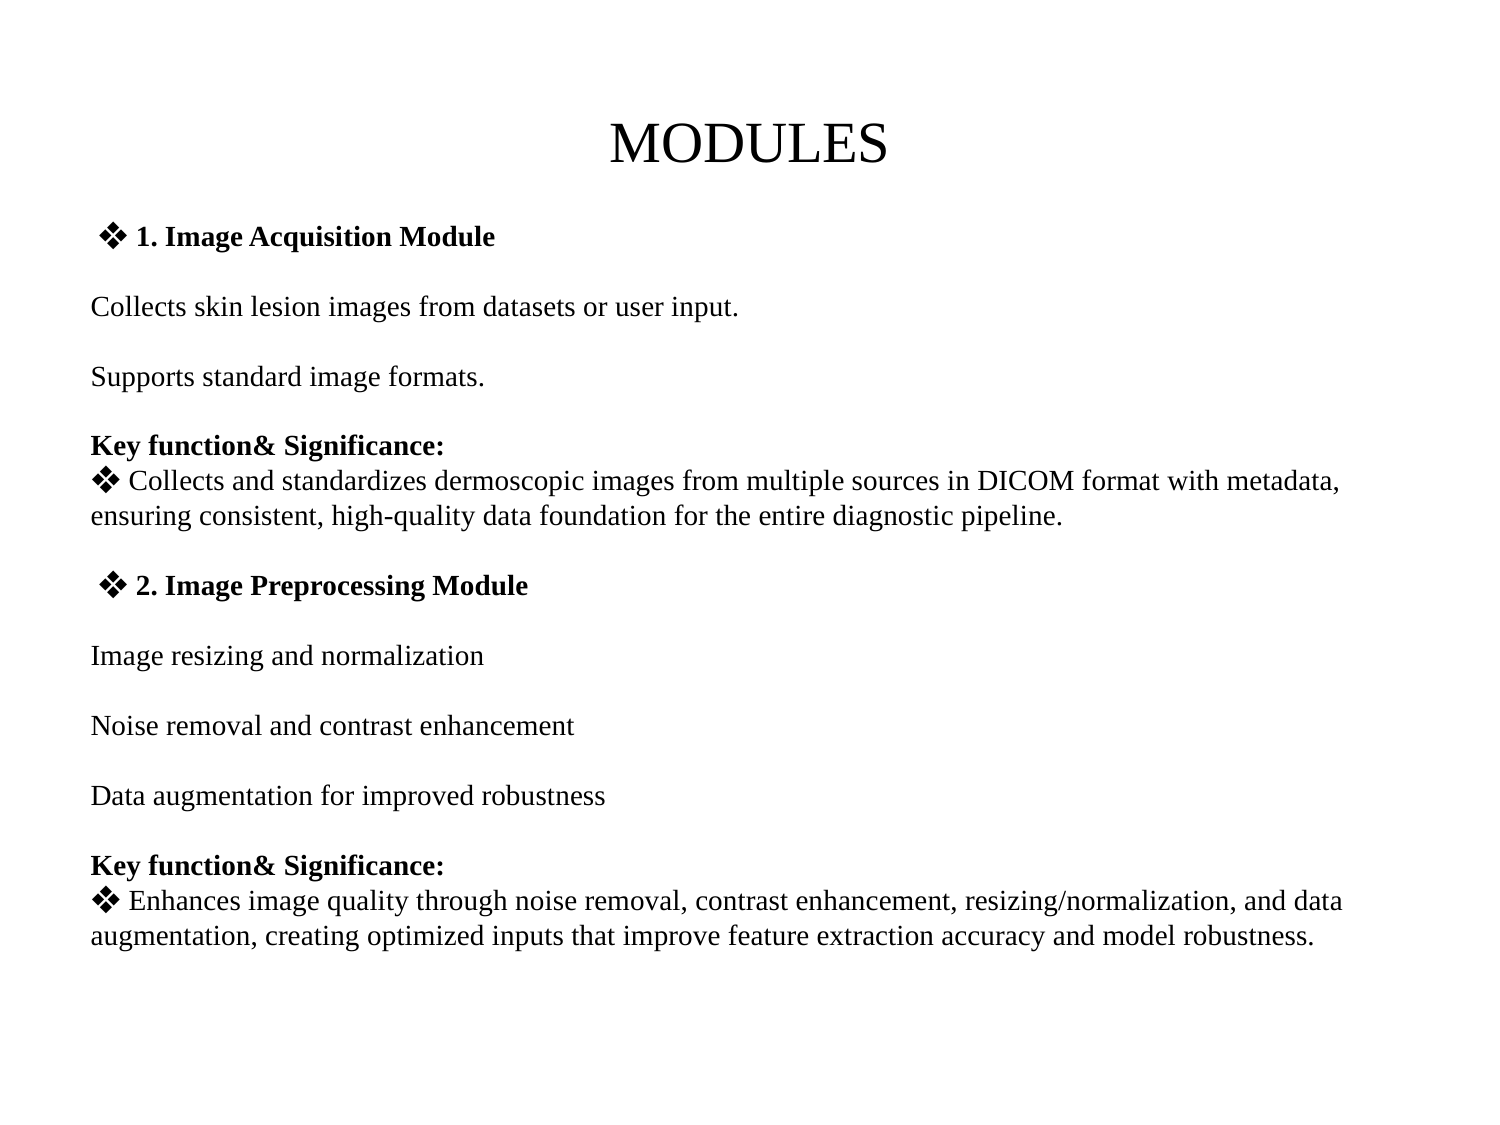

# MODULES
 ❖ 1. Image Acquisition Module
Collects skin lesion images from datasets or user input.
Supports standard image formats.

Key function& Significance:
❖ Collects and standardizes dermoscopic images from multiple sources in DICOM format with metadata, ensuring consistent, high-quality data foundation for the entire diagnostic pipeline.
 ❖ 2. Image Preprocessing Module
Image resizing and normalization
Noise removal and contrast enhancement
Data augmentation for improved robustness

Key function& Significance:
❖ Enhances image quality through noise removal, contrast enhancement, resizing/normalization, and data augmentation, creating optimized inputs that improve feature extraction accuracy and model robustness.